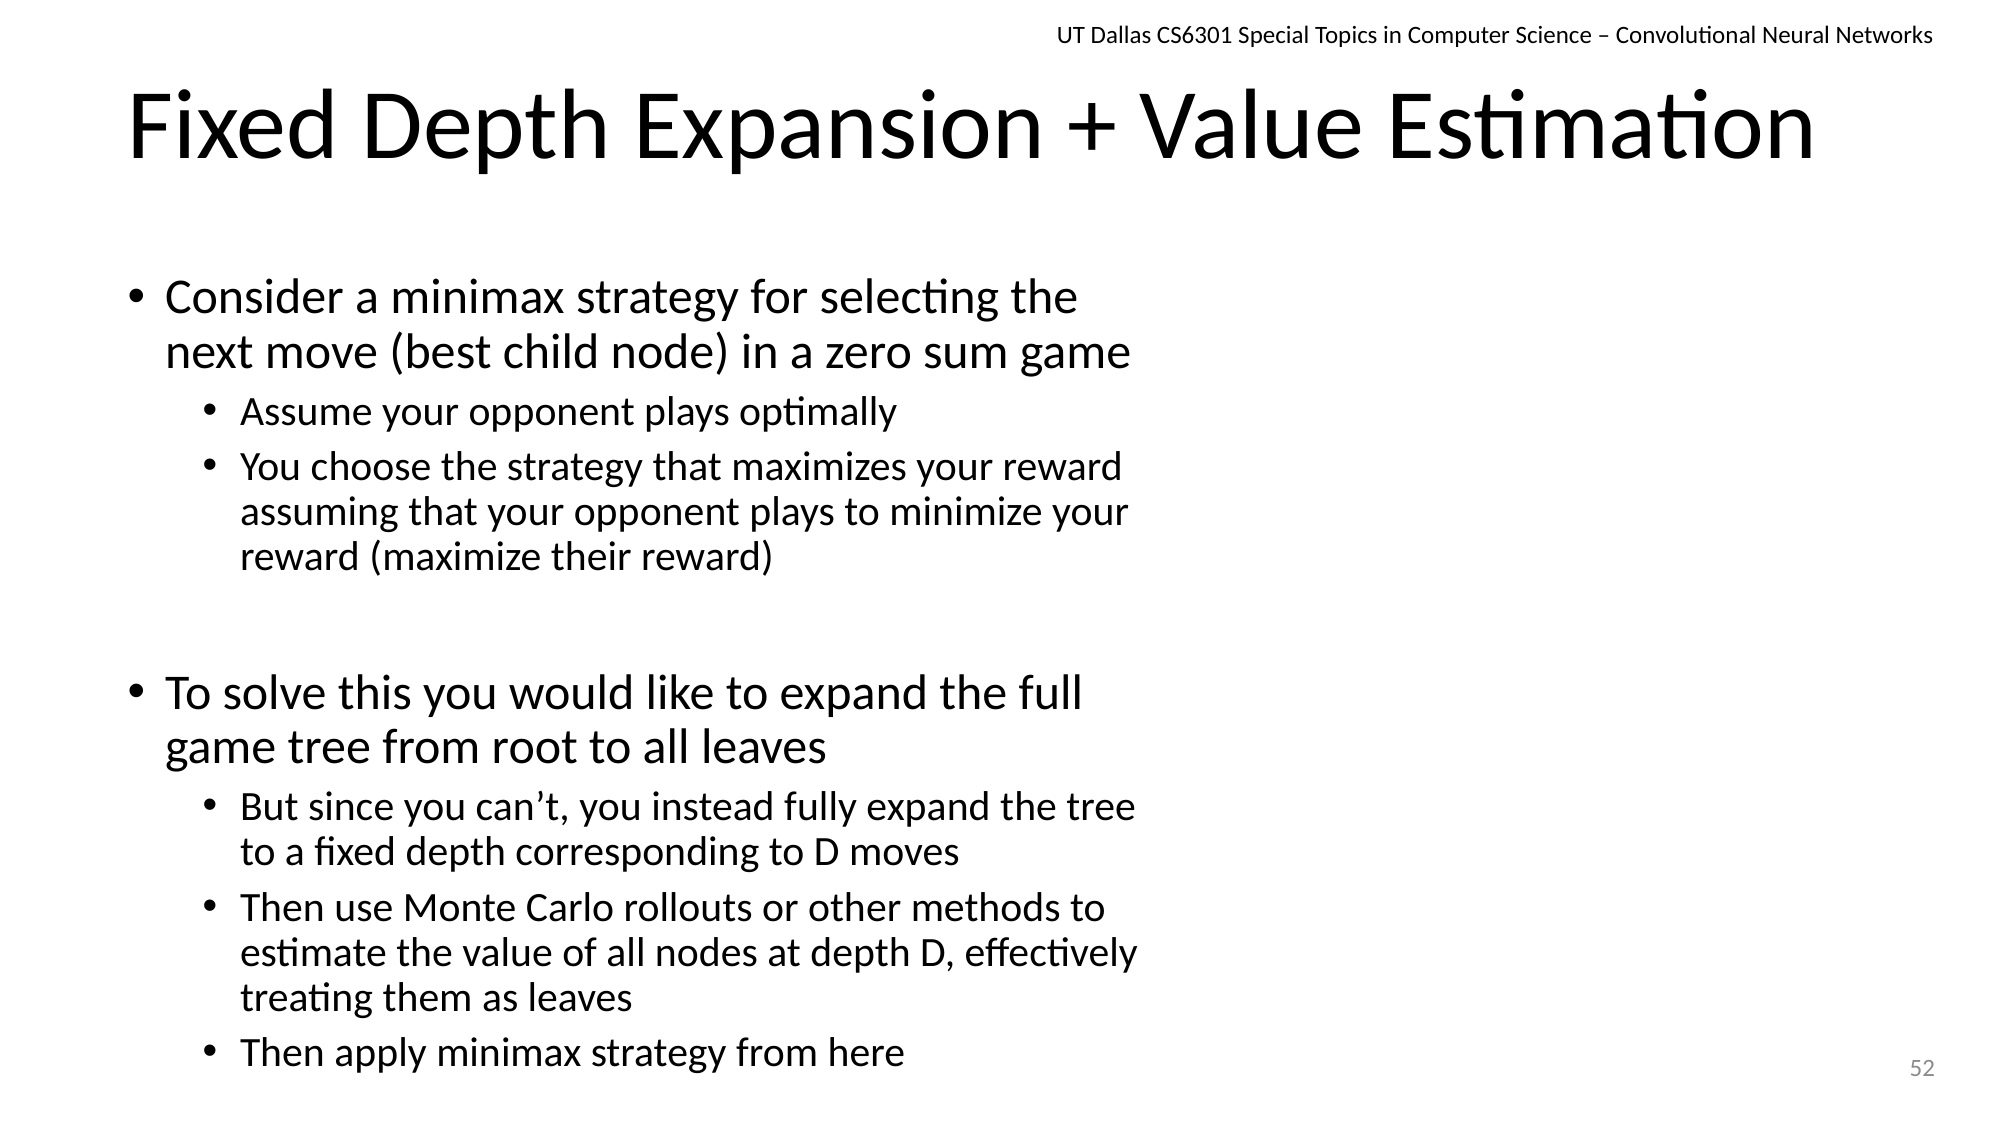

UT Dallas CS6301 Special Topics in Computer Science – Convolutional Neural Networks
# Fixed Depth Expansion + Value Estimation
Consider a minimax strategy for selecting the next move (best child node) in a zero sum game
Assume your opponent plays optimally
You choose the strategy that maximizes your reward assuming that your opponent plays to minimize your reward (maximize their reward)

To solve this you would like to expand the full game tree from root to all leaves
But since you can’t, you instead fully expand the tree to a fixed depth corresponding to D moves
Then use Monte Carlo rollouts or other methods to estimate the value of all nodes at depth D, effectively treating them as leaves
Then apply minimax strategy from here
52